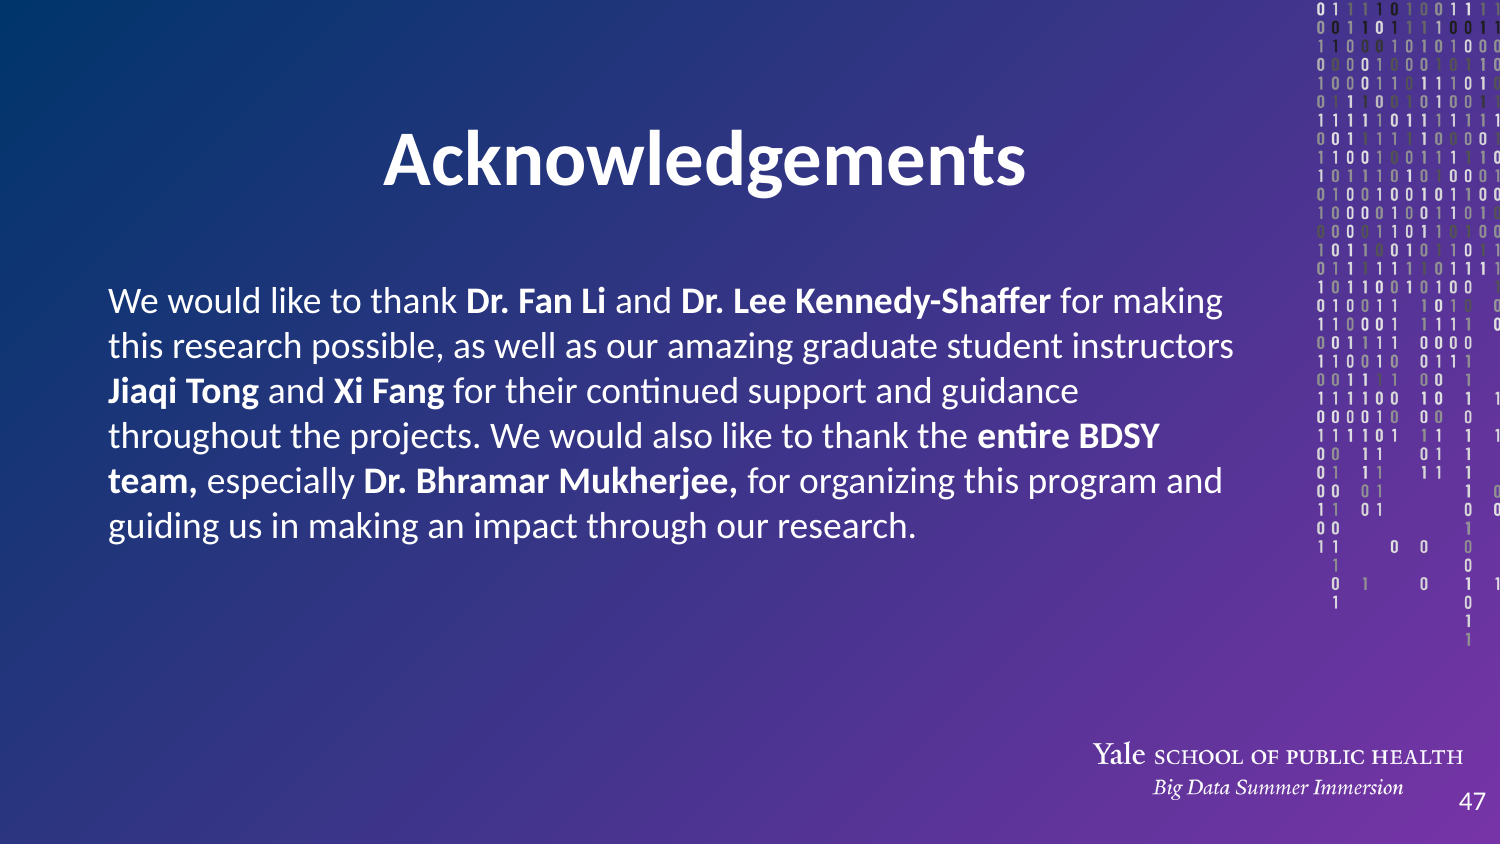

# Acknowledgements
We would like to thank Dr. Fan Li and Dr. Lee Kennedy-Shaffer for making this research possible, as well as our amazing graduate student instructors Jiaqi Tong and Xi Fang for their continued support and guidance throughout the projects. We would also like to thank the entire BDSY team, especially Dr. Bhramar Mukherjee, for organizing this program and guiding us in making an impact through our research.
47